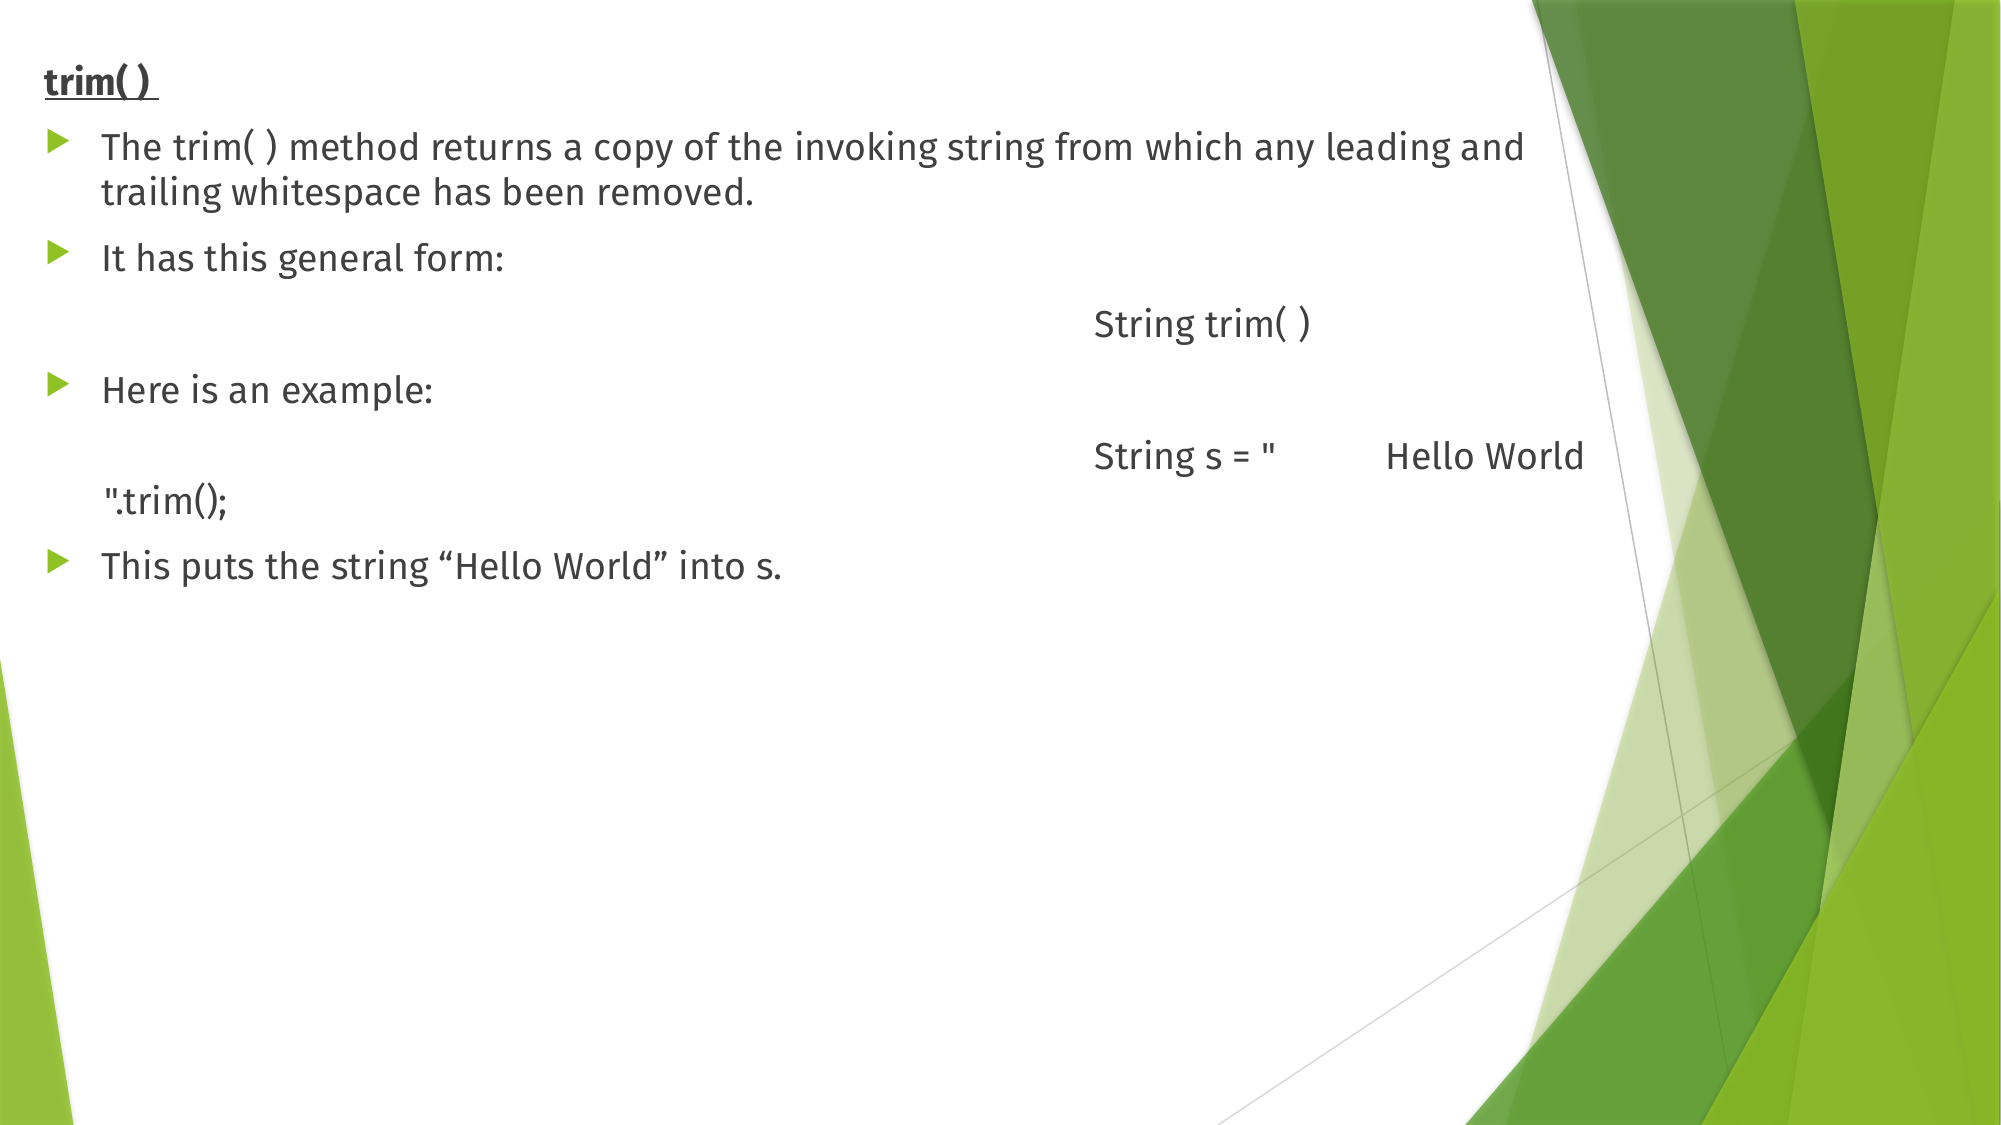

trim( )
The trim( ) method returns a copy of the invoking string from which any leading and trailing whitespace has been removed.
It has this general form:
							String trim( )
Here is an example:
							String s = "           Hello World          ".trim();
This puts the string “Hello World” into s.